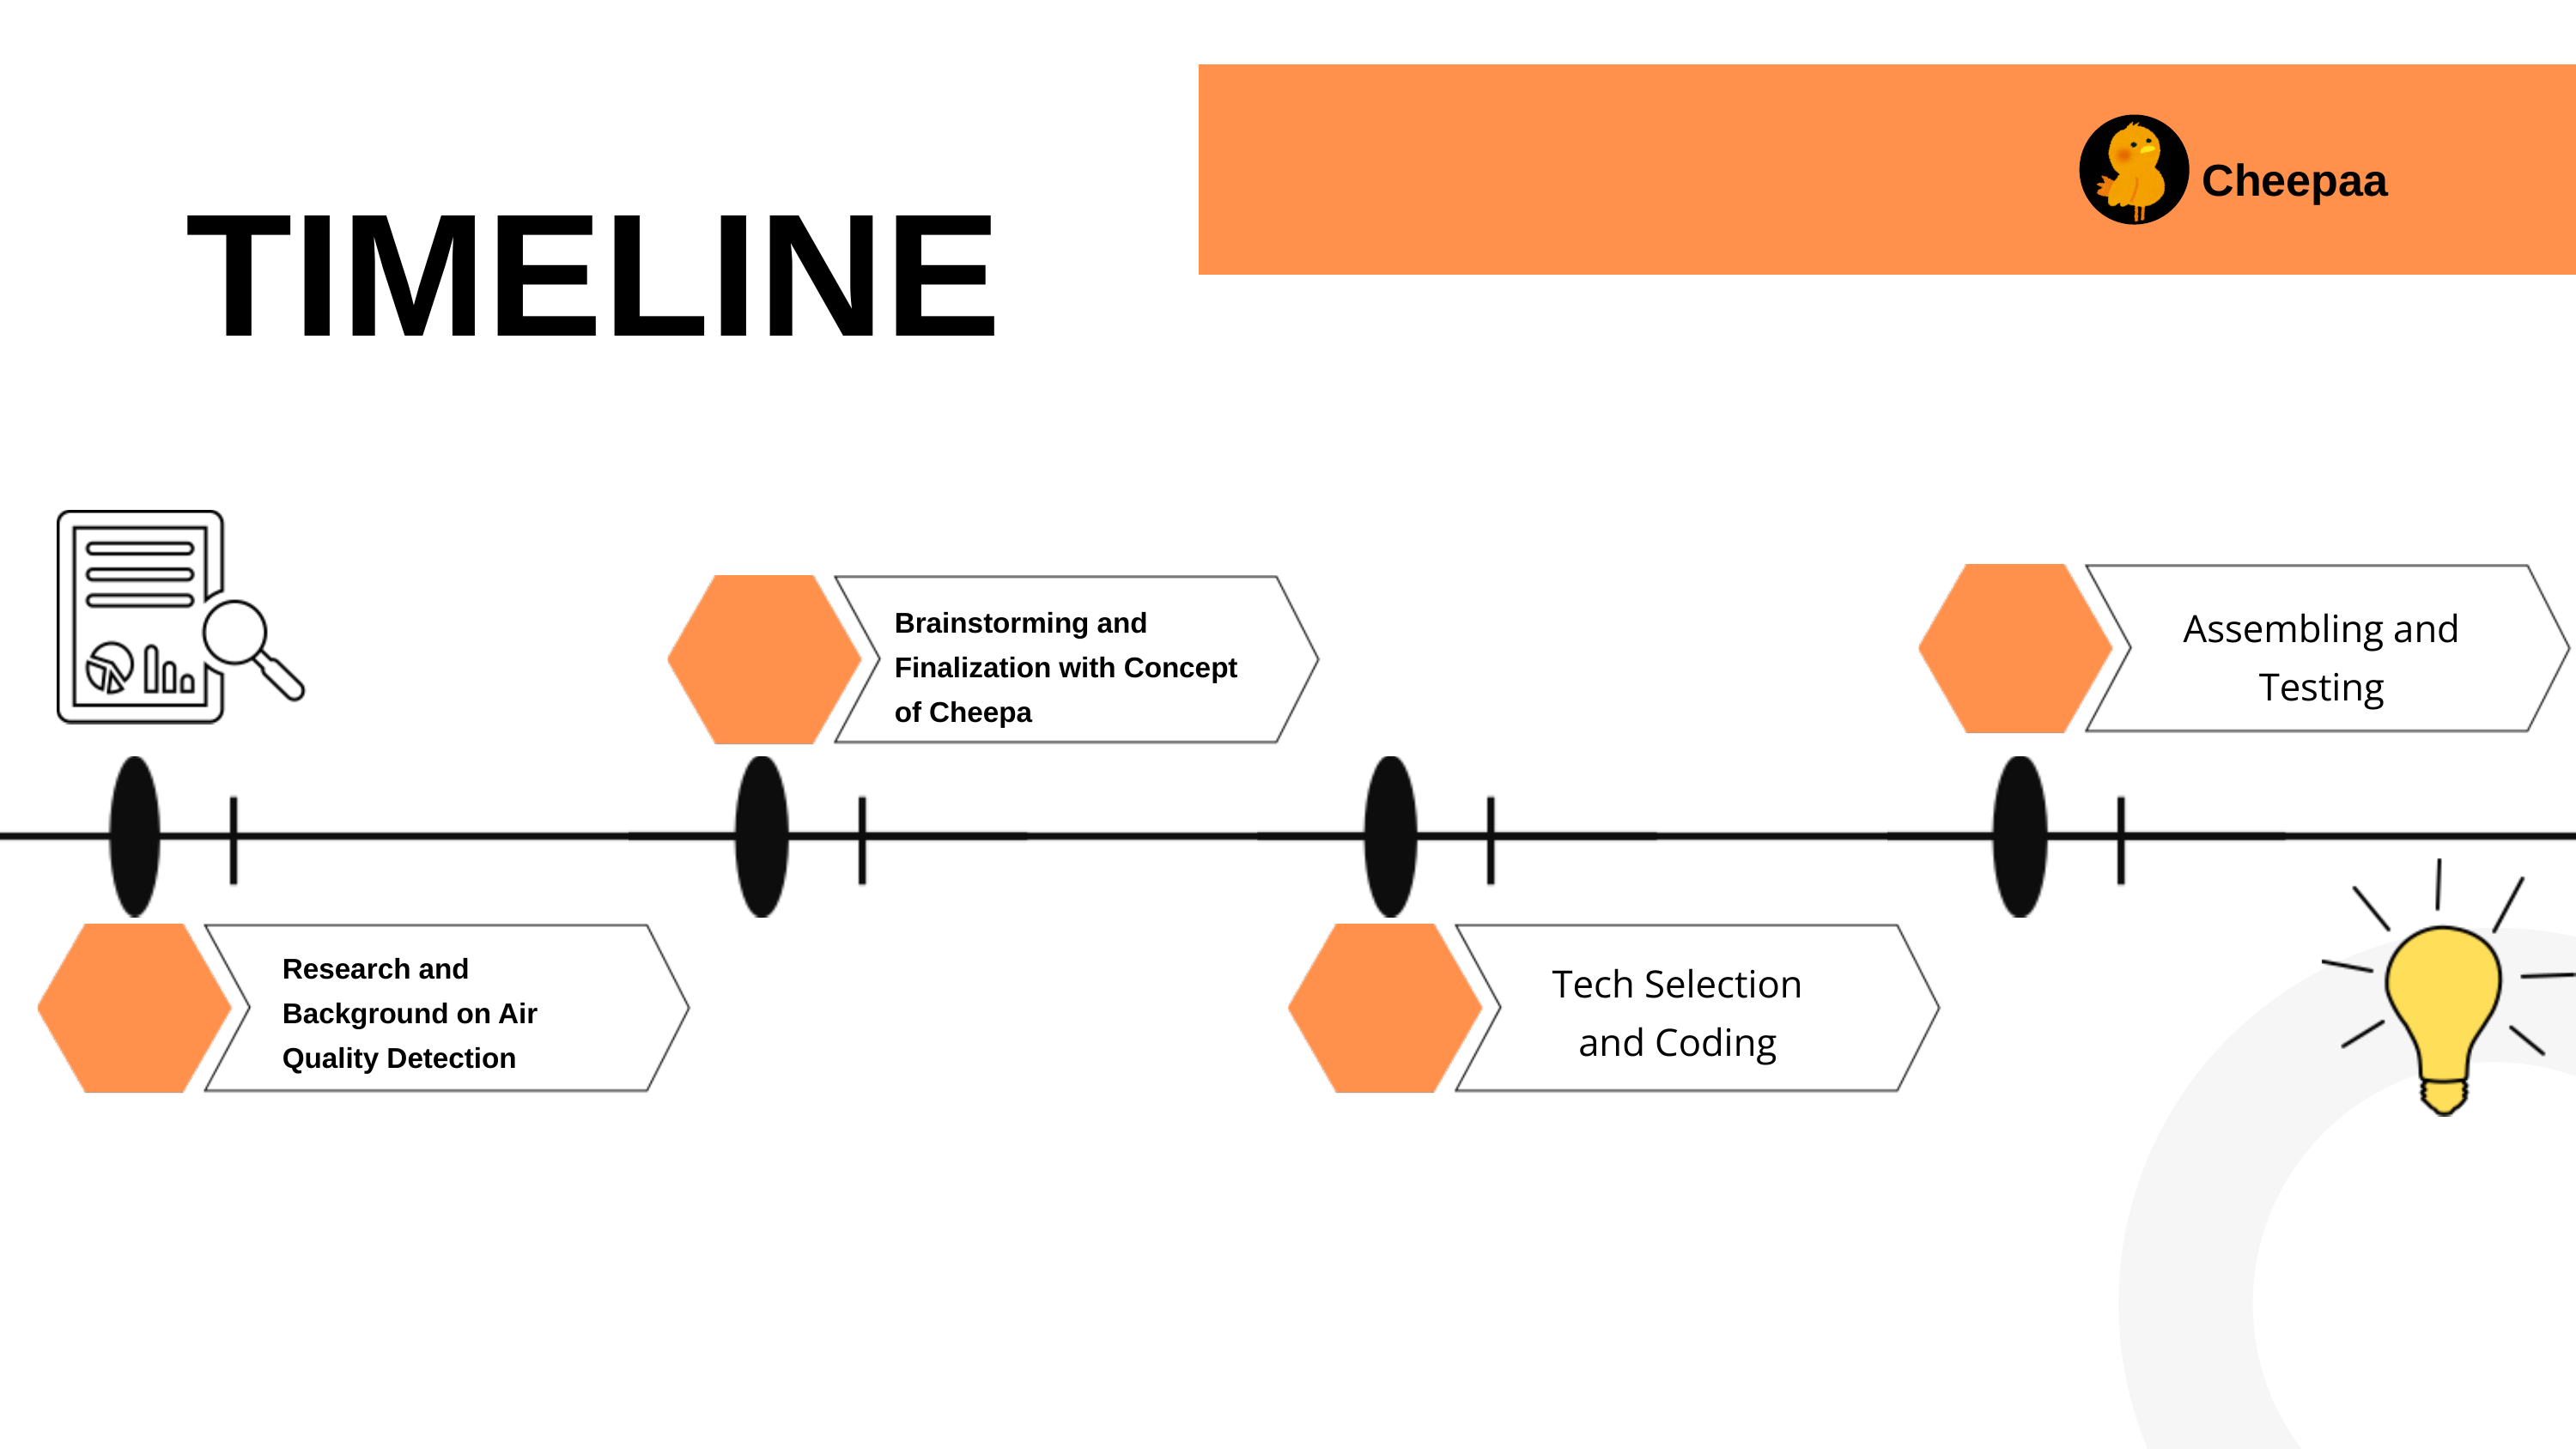

Cheepaa
TIMELINE

Assembling and Testing
Brainstorming and Finalization with Concept of Cheepa

Research and Background on Air Quality Detection
Tech Selection and Coding